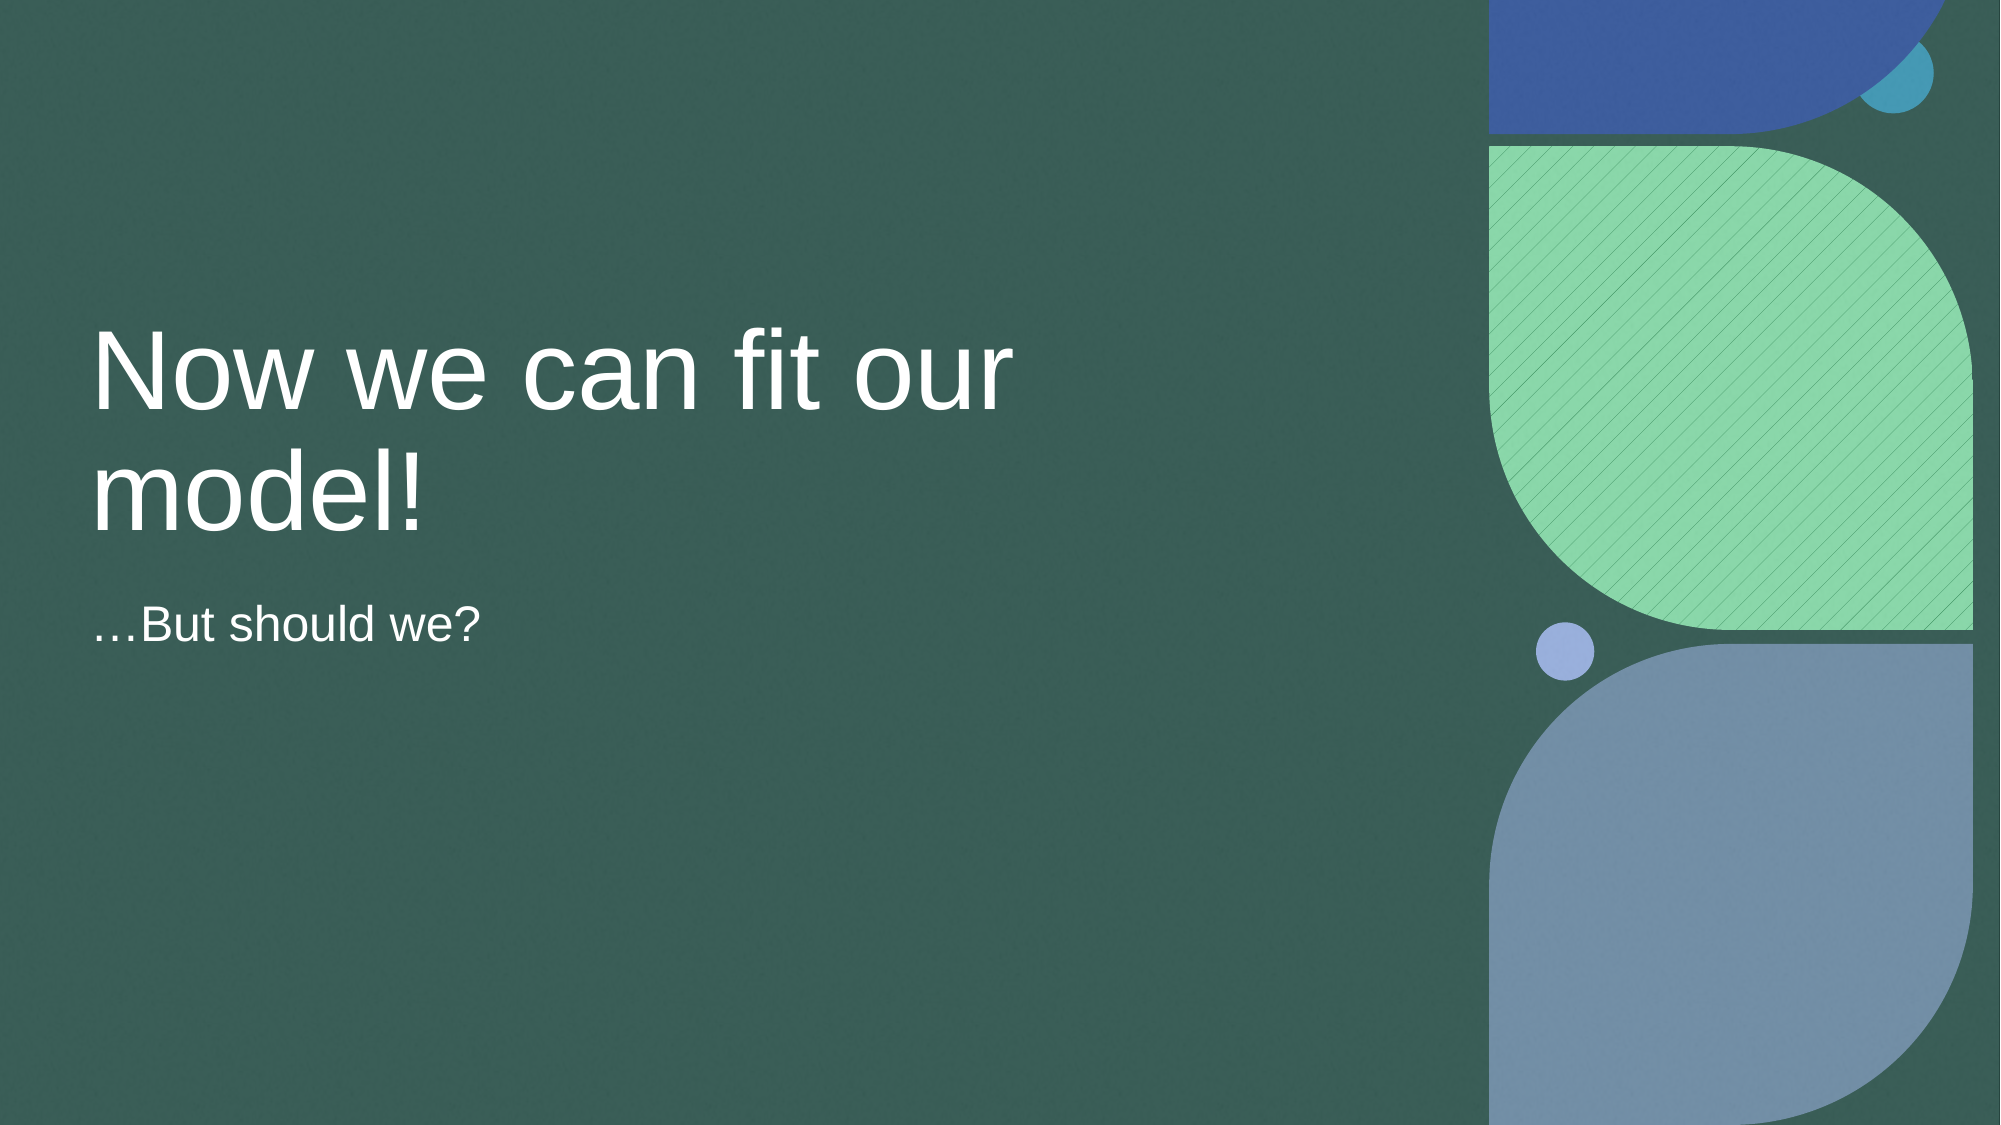

# Now we can fit our model!
…But should we?